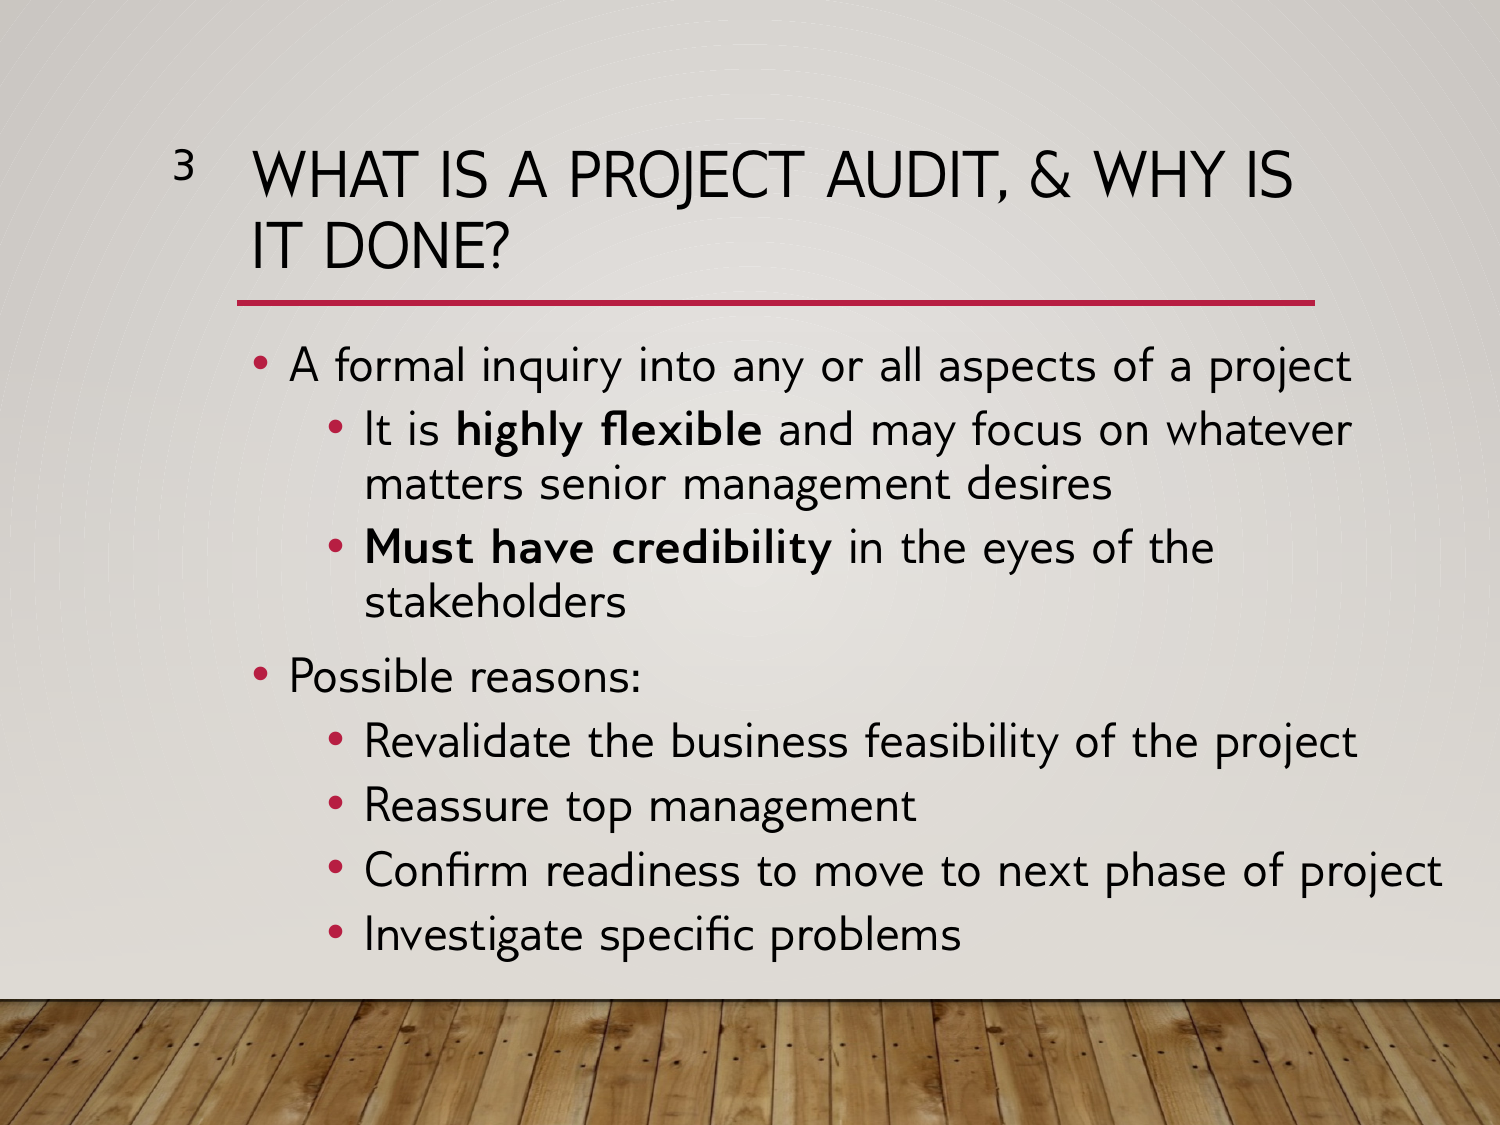

3
# What is a Project Audit, & Why Is It Done?
A formal inquiry into any or all aspects of a project
It is highly flexible and may focus on whatever matters senior management desires
Must have credibility in the eyes of the stakeholders
Possible reasons:
Revalidate the business feasibility of the project
Reassure top management
Confirm readiness to move to next phase of project
Investigate specific problems